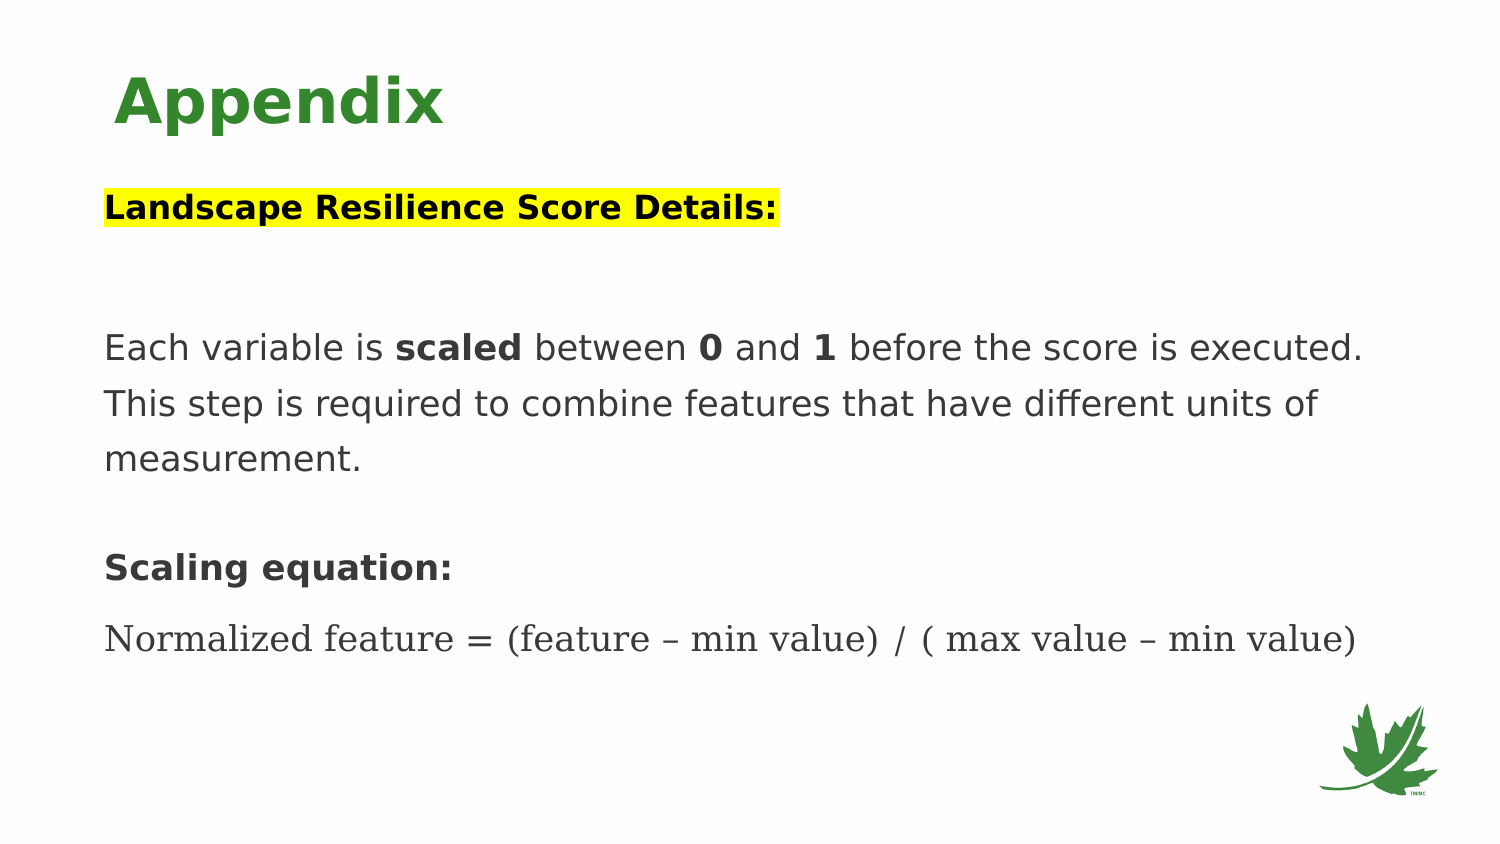

# Appendix
Landscape Resilience Score Details:

Each variable is scaled between 0 and 1 before the score is executed. This step is required to combine features that have different units of measurement.

Scaling equation:
Normalized feature = (feature – min value) / ( max value – min value)